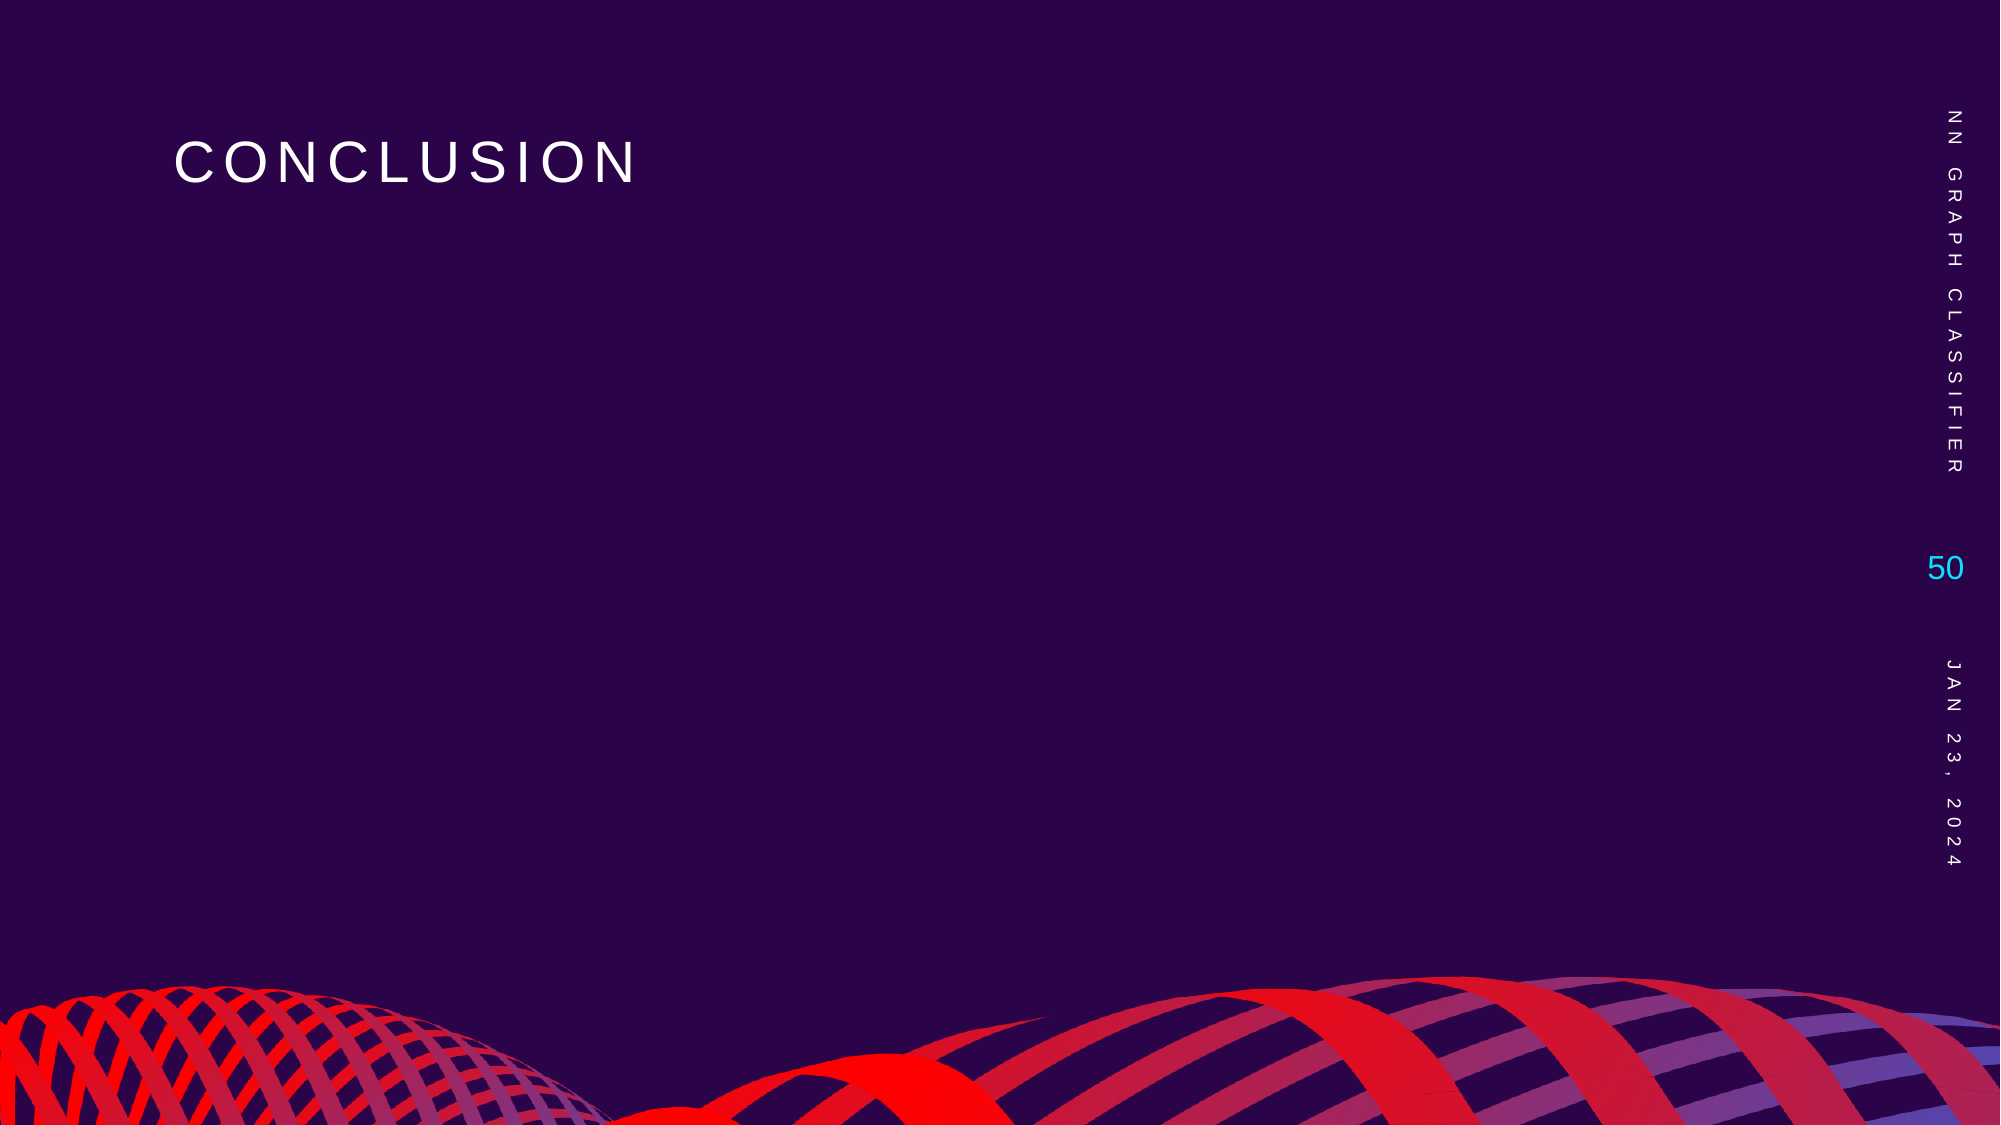

# Conclusion
NN Graph Classifier
50

Jan 23, 2024